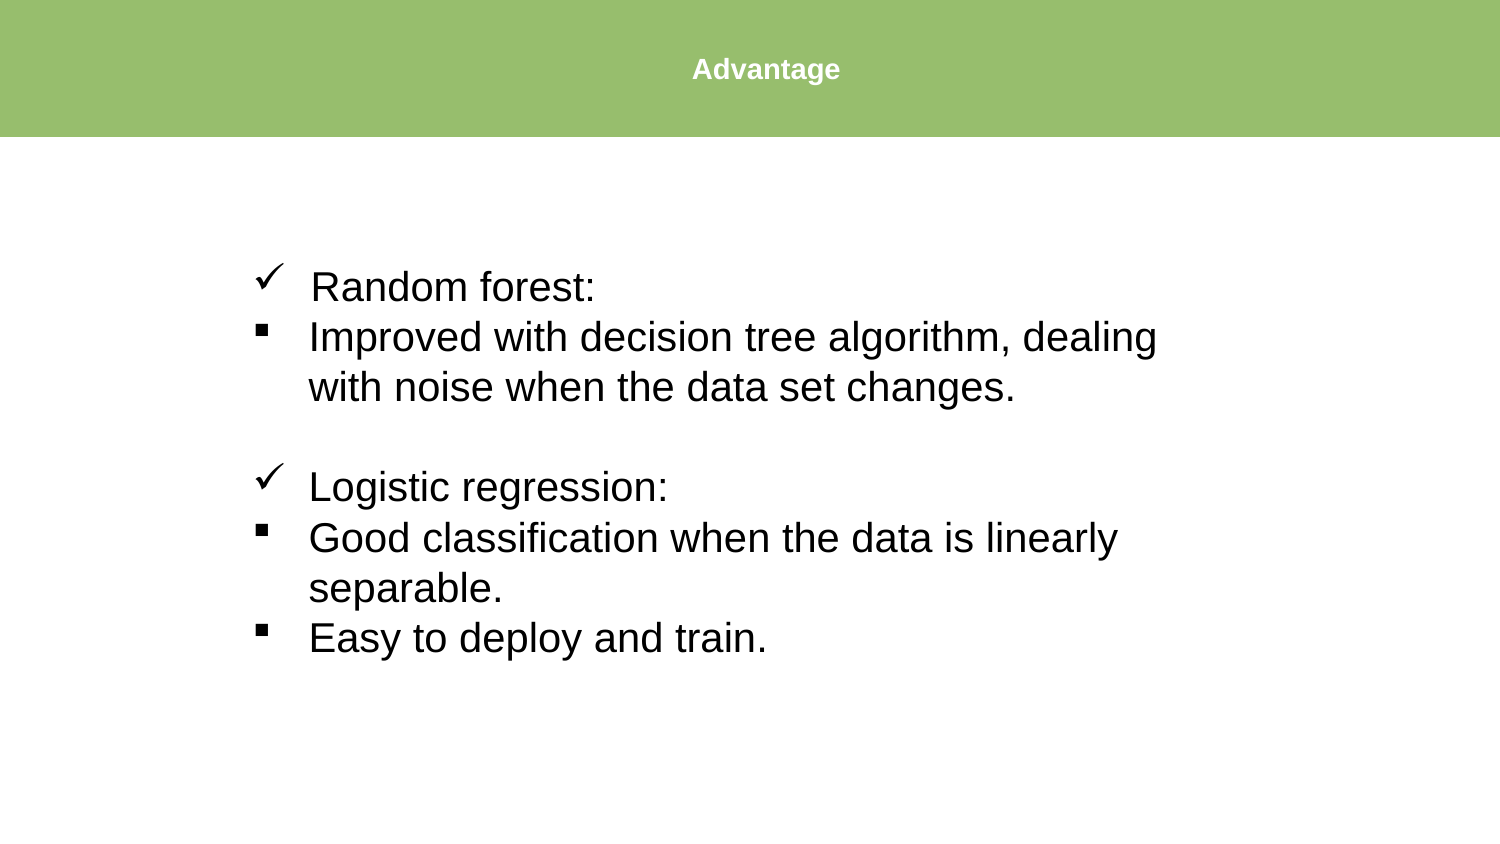

Advantage
# TỔNG KẾT

1
2
3
Mục đích của môn học
Kỹ năng đạt được
Kinh nghiệm rút ra
 Random forest:
Improved with decision tree algorithm, dealing with noise when the data set changes.

Logistic regression:
Good classification when the data is linearly separable.
Easy to deploy and train.